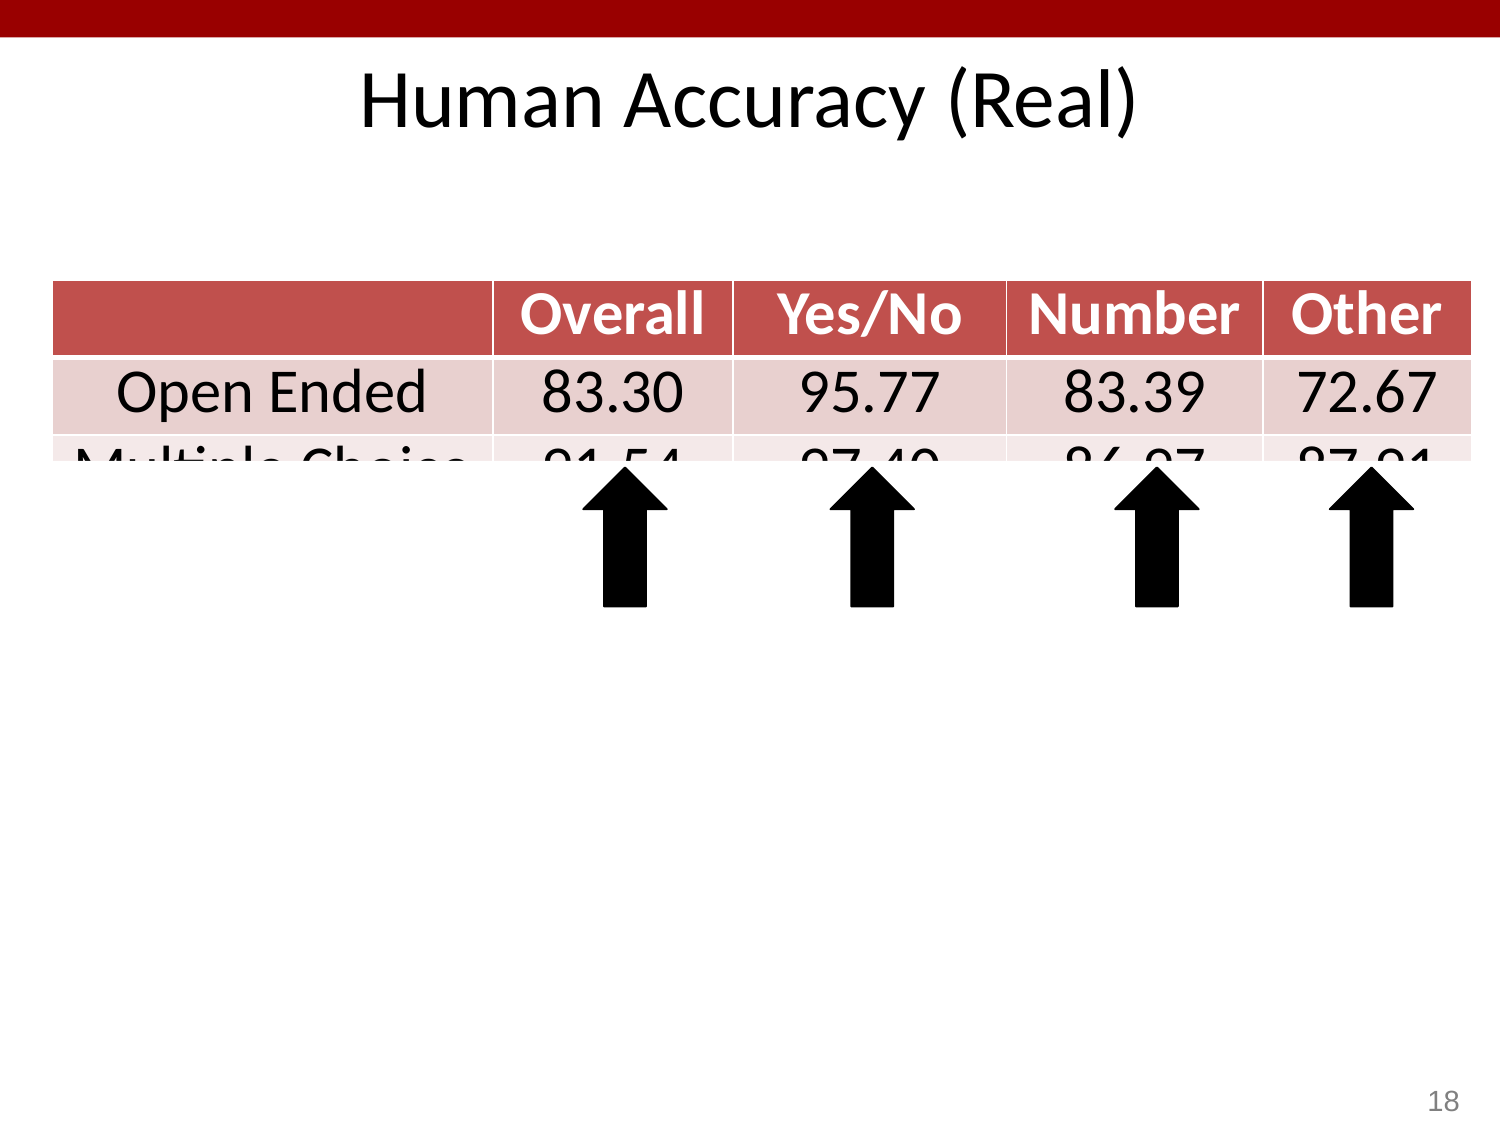

# Human Accuracy (Real)
|  | Overall | Yes/No | Number | Other |
| --- | --- | --- | --- | --- |
| Open Ended | 83.30 | 95.77 | 83.39 | 72.67 |
| Multiple Choice | 91.54 | 97.40 | 86.97 | 87.91 |

18